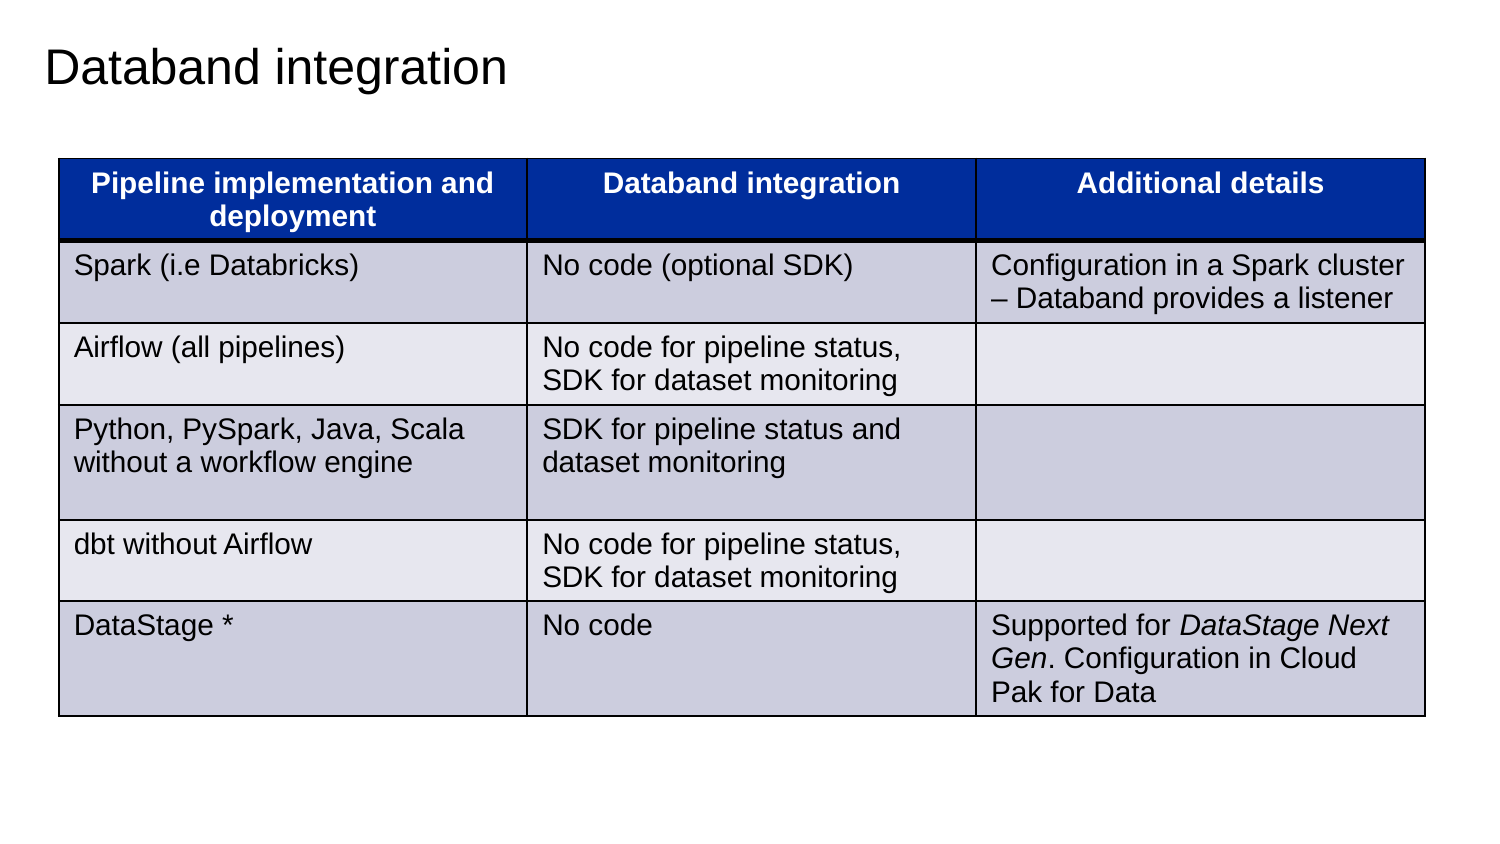

# Databand integration
| Pipeline implementation and deployment | Databand integration | Additional details |
| --- | --- | --- |
| Spark (i.e Databricks) | No code (optional SDK) | Configuration in a Spark cluster – Databand provides a listener |
| Airflow (all pipelines) | No code for pipeline status, SDK for dataset monitoring |  |
| Python, PySpark, Java, Scala without a workflow engine | SDK for pipeline status and dataset monitoring |  |
| dbt without Airflow | No code for pipeline status, SDK for dataset monitoring |  |
| DataStage \* | No code | Supported for DataStage Next Gen. Configuration in Cloud Pak for Data |